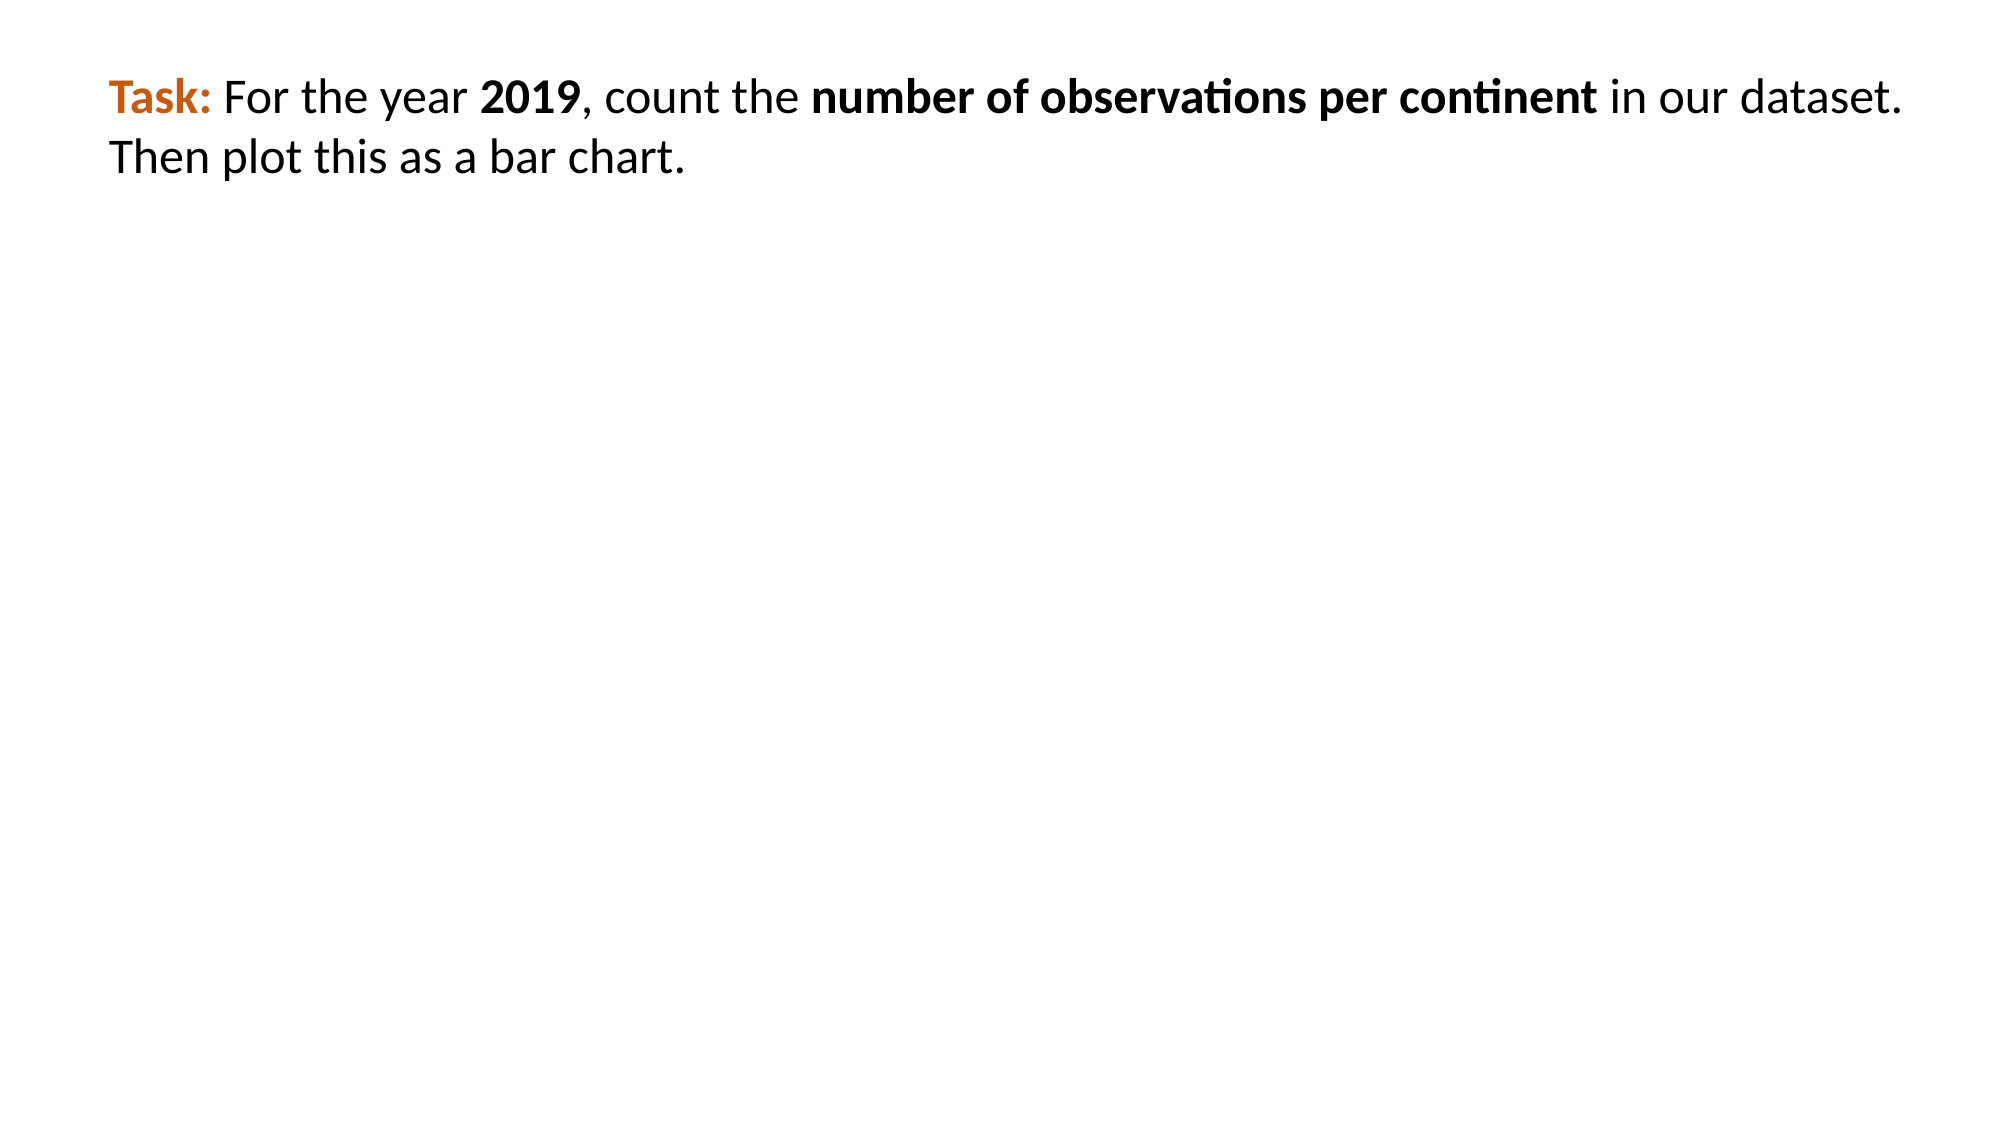

Task: For the year 2019, count the number of observations per continent in our dataset.
Then plot this as a bar chart.